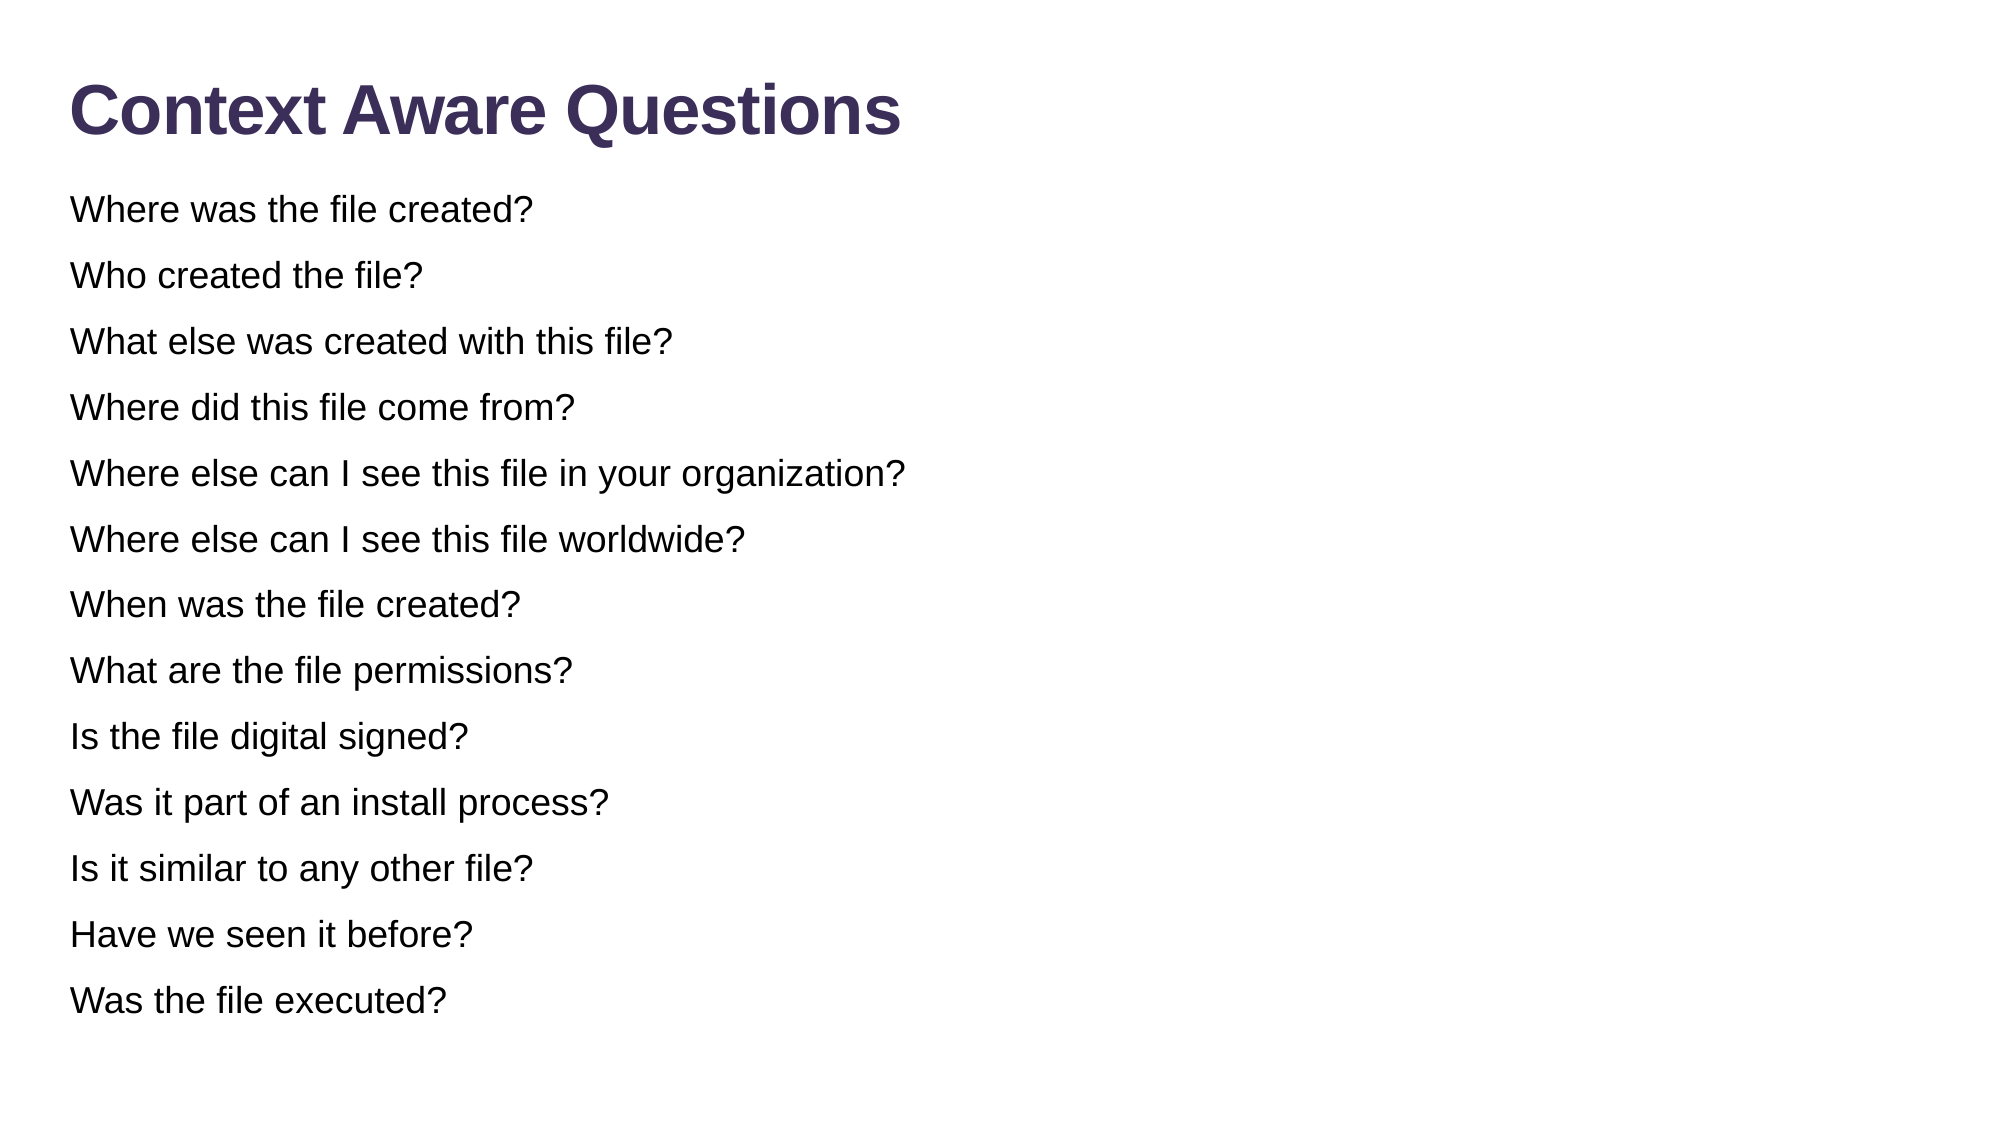

# Context Aware Questions
Where was the file created?
Who created the file?
What else was created with this file?
Where did this file come from?
Where else can I see this file in your organization?
Where else can I see this file worldwide?
When was the file created?
What are the file permissions?
Is the file digital signed?
Was it part of an install process?
Is it similar to any other file?
Have we seen it before?
Was the file executed?